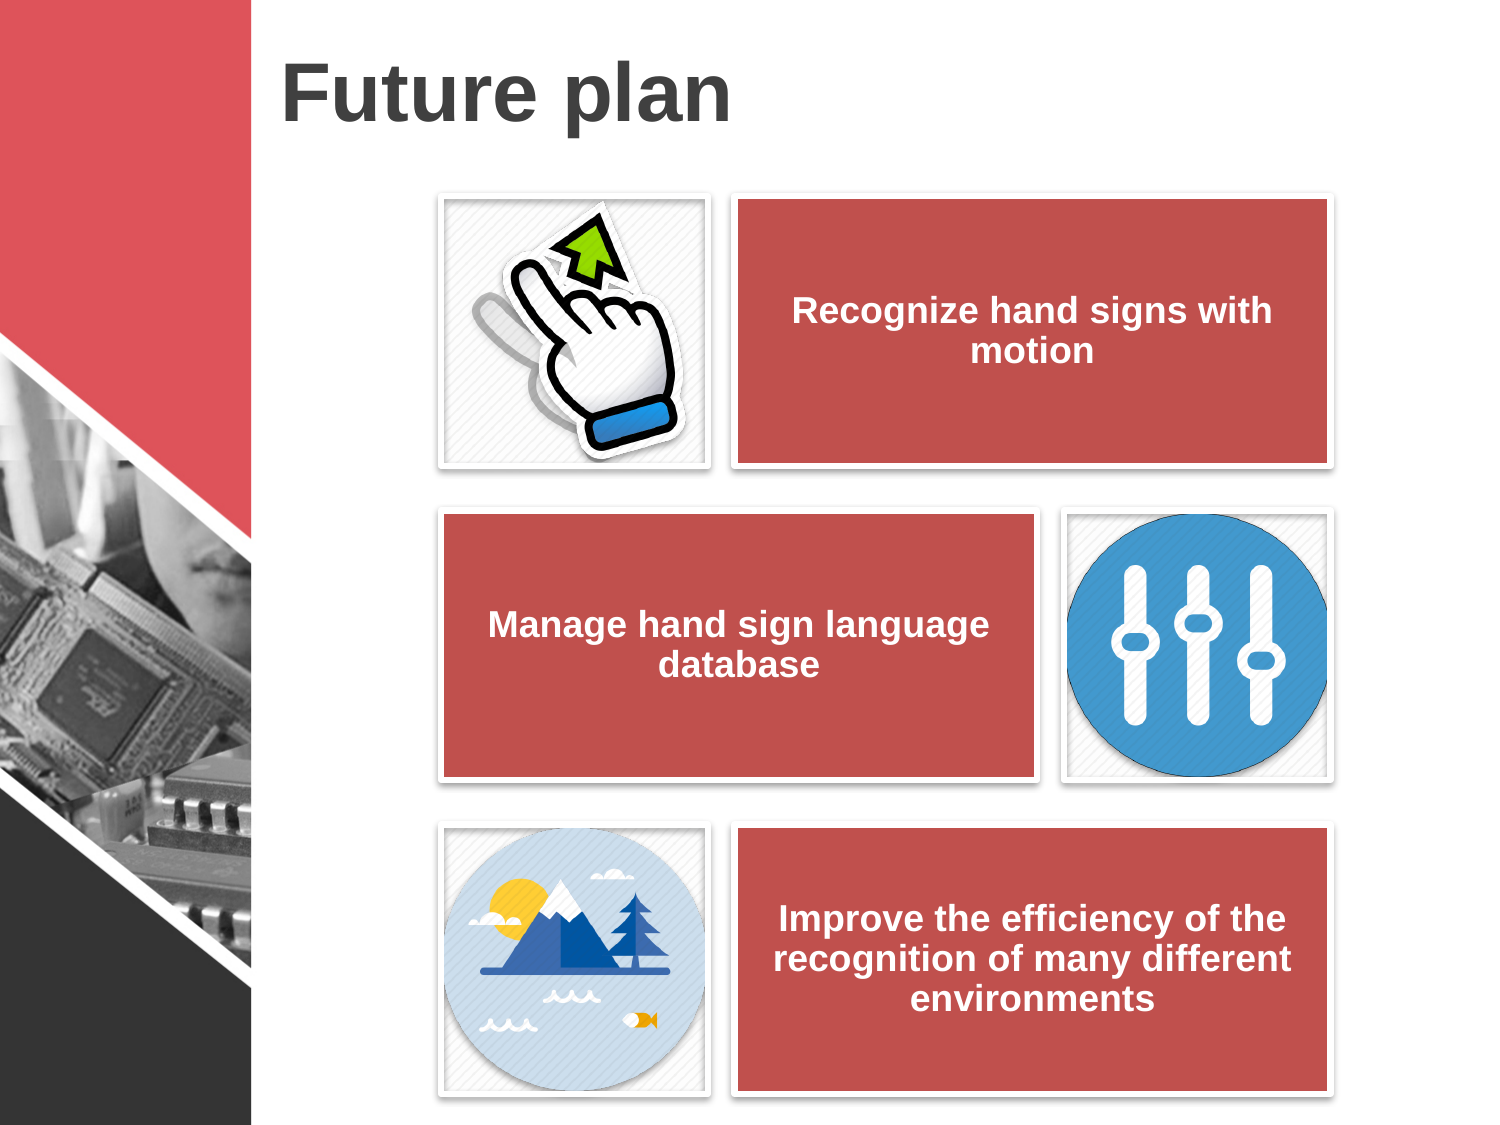

# Future plan
Recognize hand signs with motion
Manage hand sign language database
Improve the efficiency of the recognition of many different environments